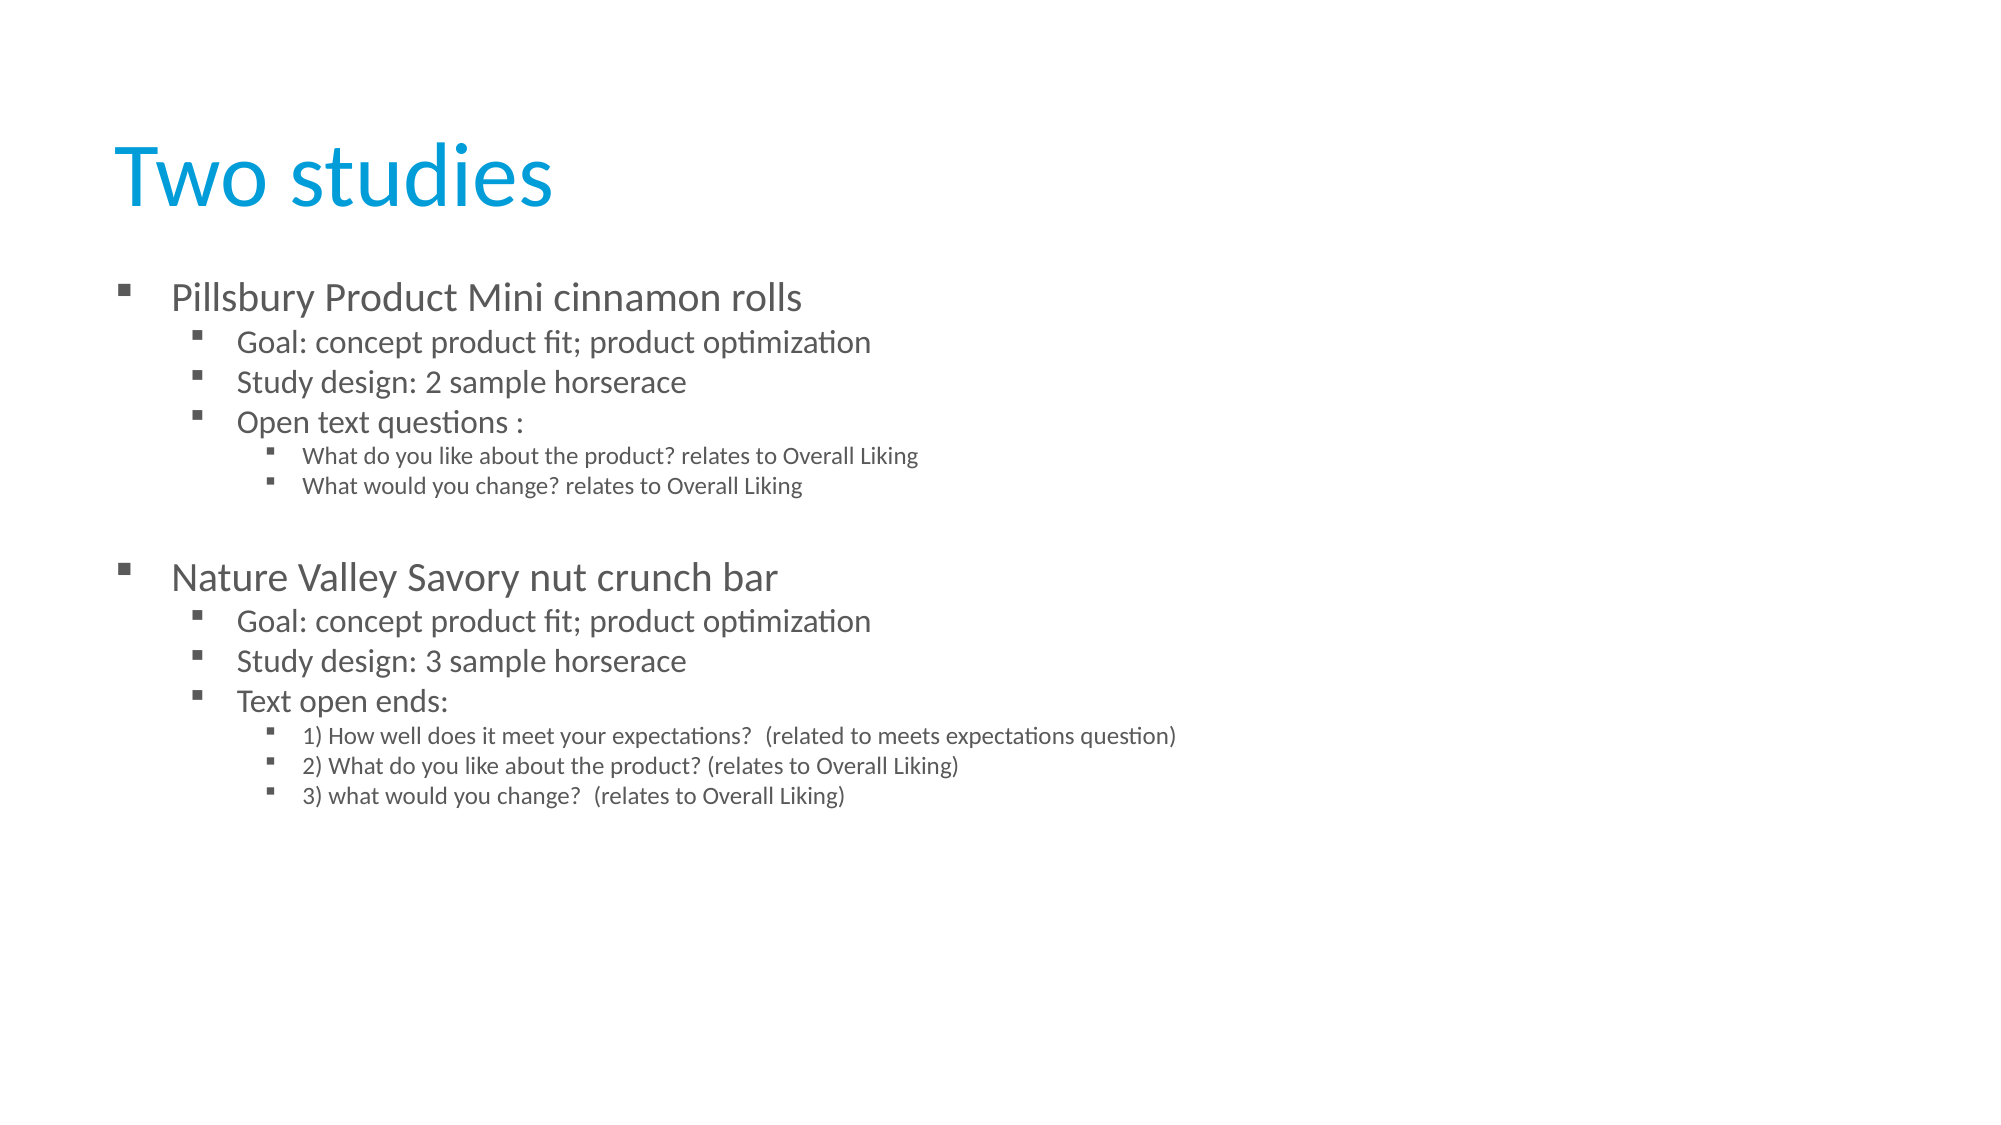

# Two studies
Pillsbury Product Mini cinnamon rolls
Goal: concept product fit; product optimization
Study design: 2 sample horserace
Open text questions :
What do you like about the product? relates to Overall Liking
What would you change? relates to Overall Liking

Nature Valley Savory nut crunch bar
Goal: concept product fit; product optimization
Study design: 3 sample horserace
Text open ends:
1) How well does it meet your expectations?  (related to meets expectations question)
2) What do you like about the product? (relates to Overall Liking)
3) what would you change?  (relates to Overall Liking)